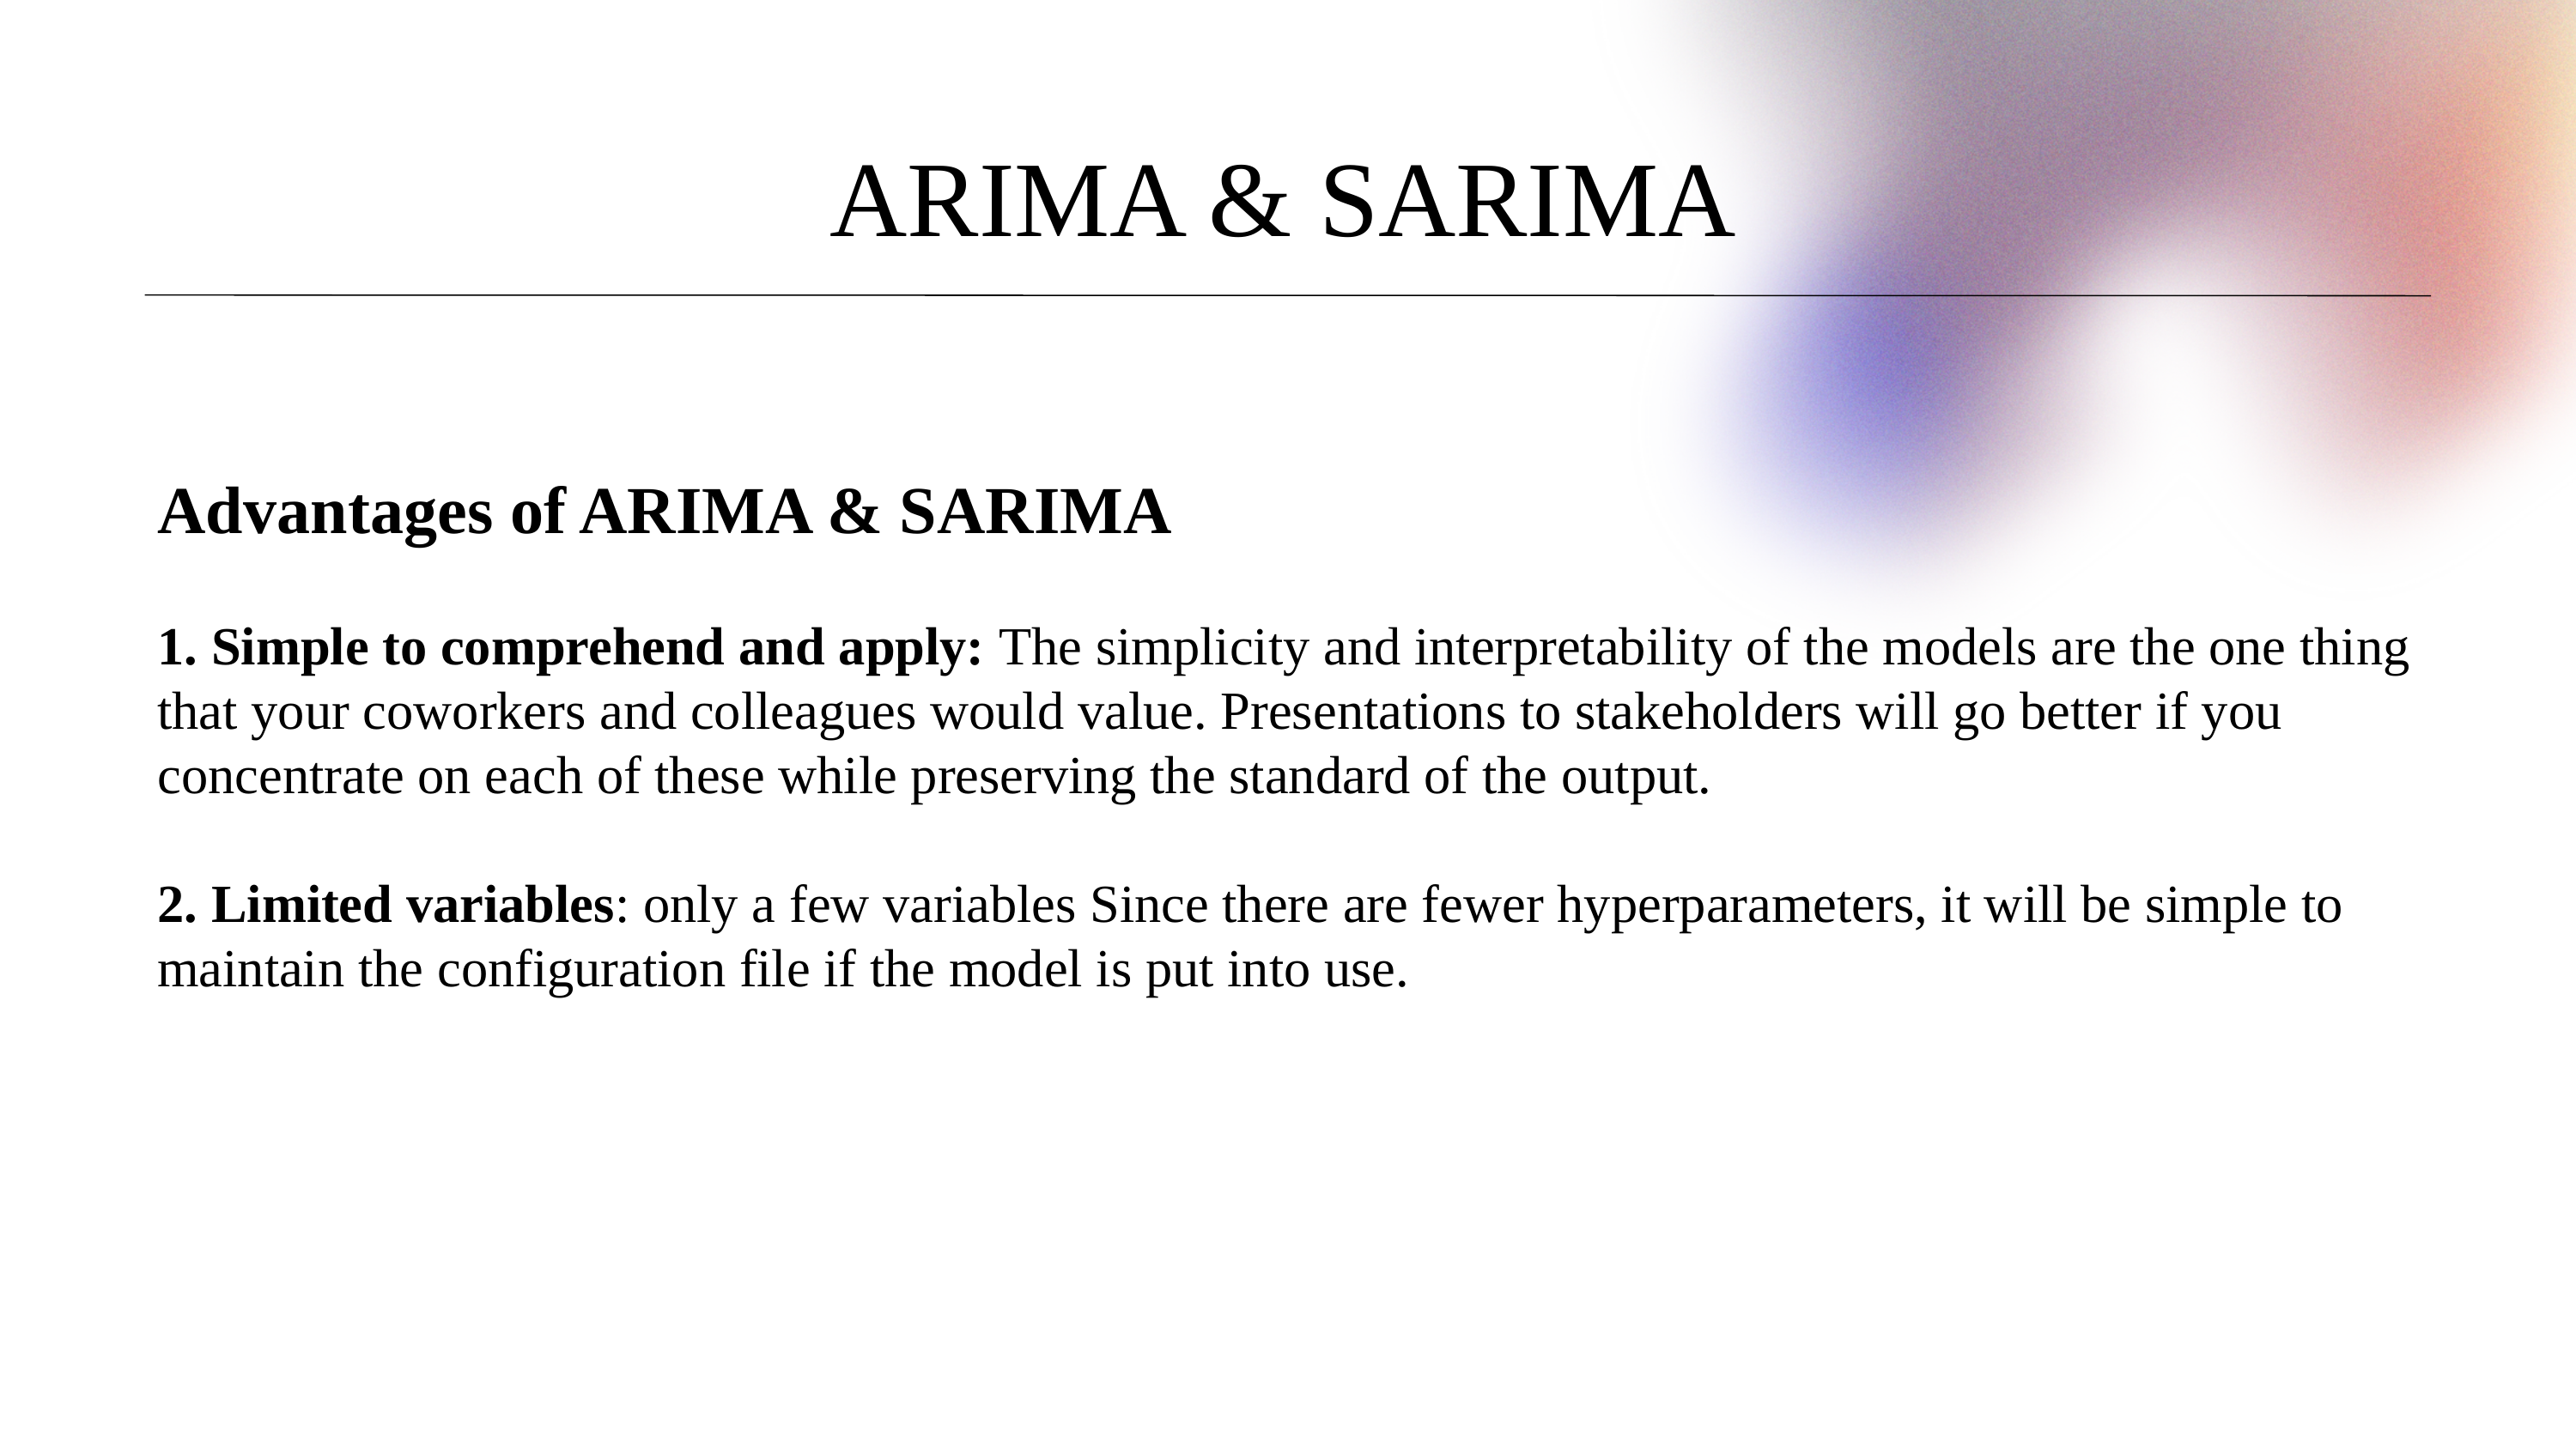

ARIMA & SARIMA

Advantages of ARIMA & SARIMA

1. Simple to comprehend and apply: The simplicity and interpretability of the models are the one thing that your coworkers and colleagues would value. Presentations to stakeholders will go better if you concentrate on each of these while preserving the standard of the output.

2. Limited variables: only a few variables Since there are fewer hyperparameters, it will be simple to maintain the configuration file if the model is put into use.